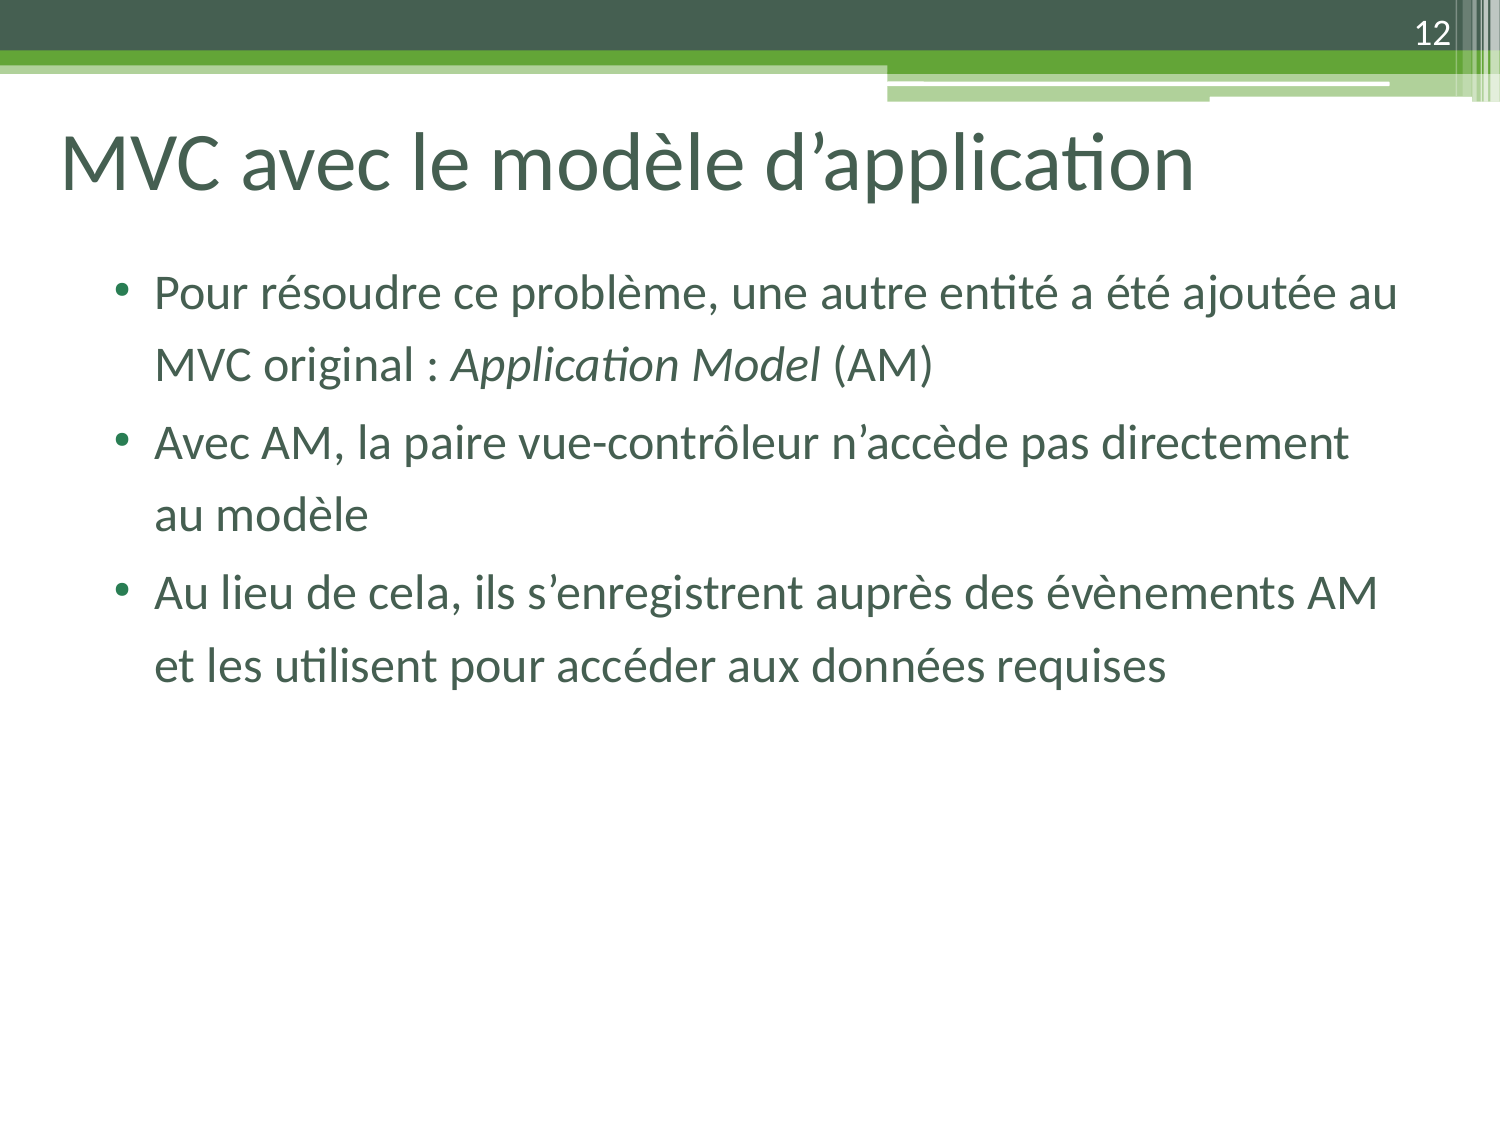

12
# MVC avec le modèle d’application
Pour résoudre ce problème, une autre entité a été ajoutée au MVC original : Application Model (AM)
Avec AM, la paire vue-contrôleur n’accède pas directement au modèle
Au lieu de cela, ils s’enregistrent auprès des évènements AM et les utilisent pour accéder aux données requises